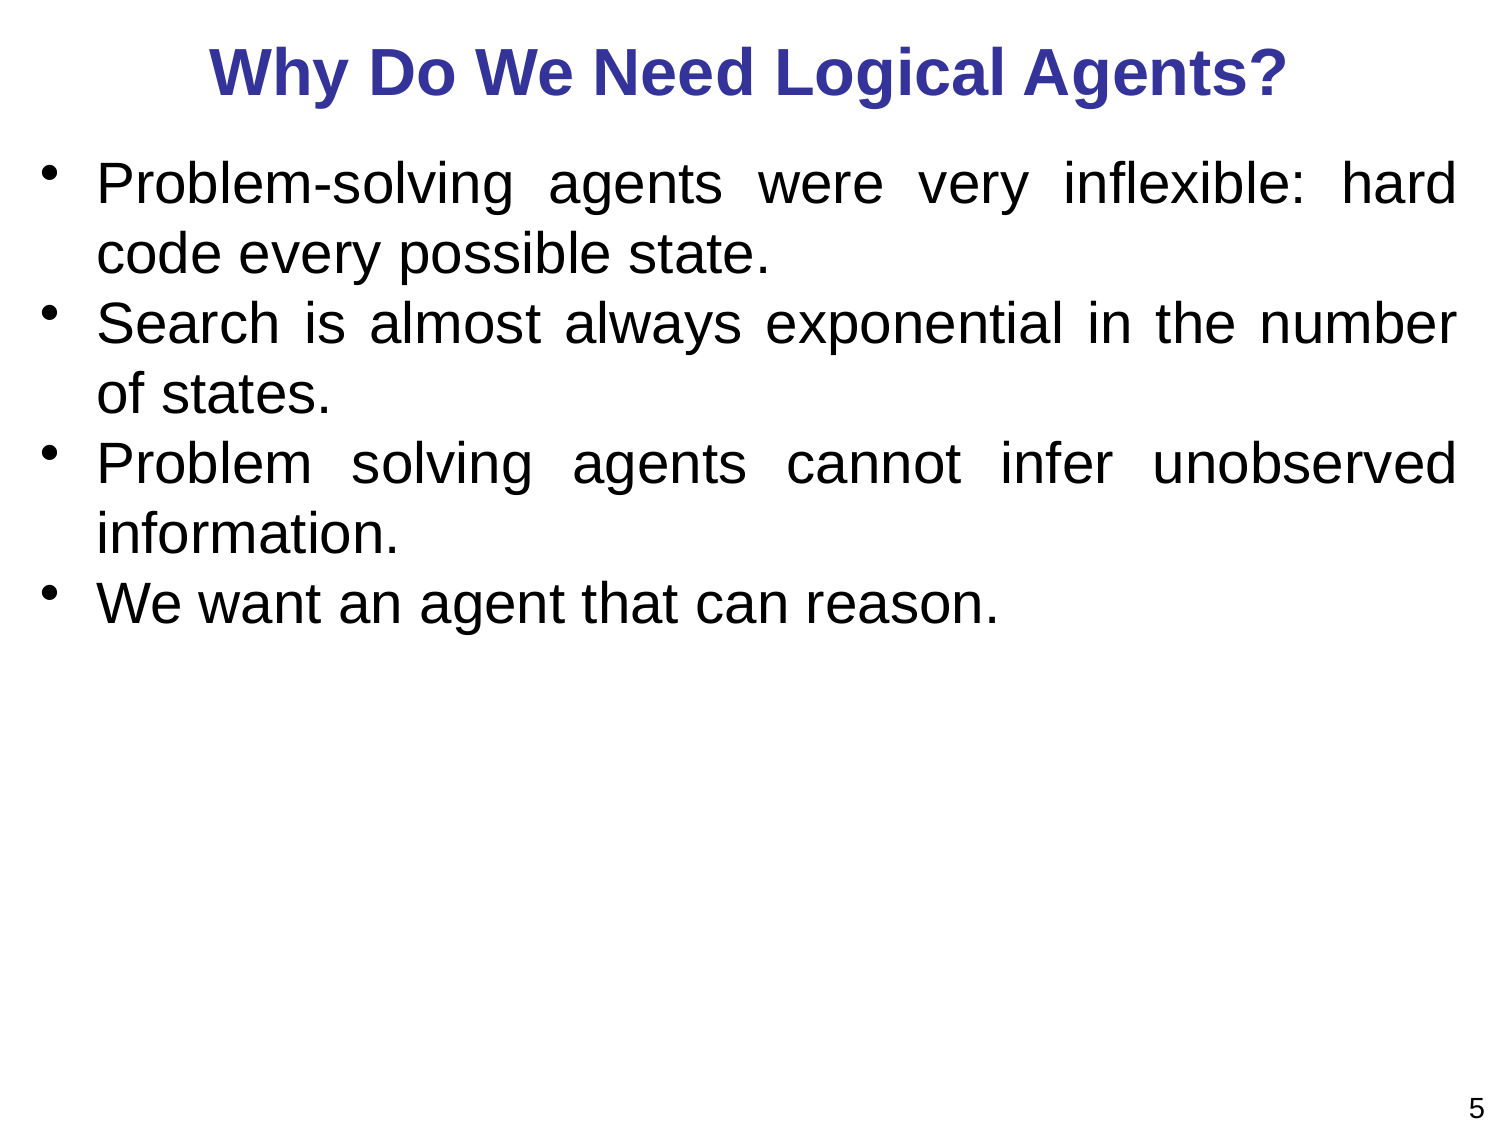

# Why Do We Need Logical Agents?
Problem-solving agents were very inflexible: hard code every possible state.
Search is almost always exponential in the number of states.
Problem solving agents cannot infer unobserved information.
We want an agent that can reason.

5